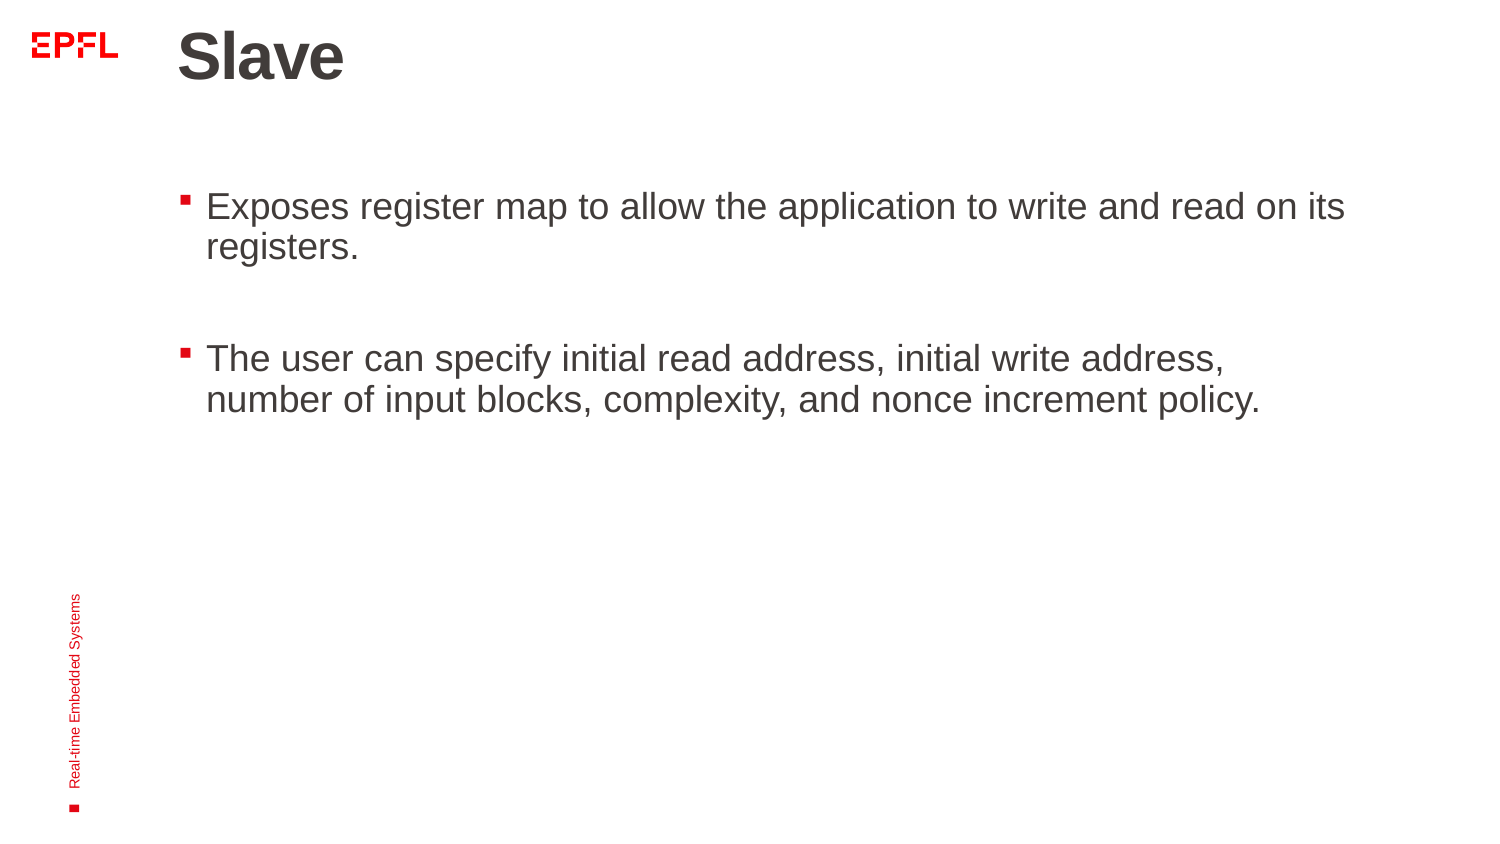

# Slave
Exposes register map to allow the application to write and read on its registers.

The user can specify initial read address, initial write address, number of input blocks, complexity, and nonce increment policy.

Real-time Embedded Systems